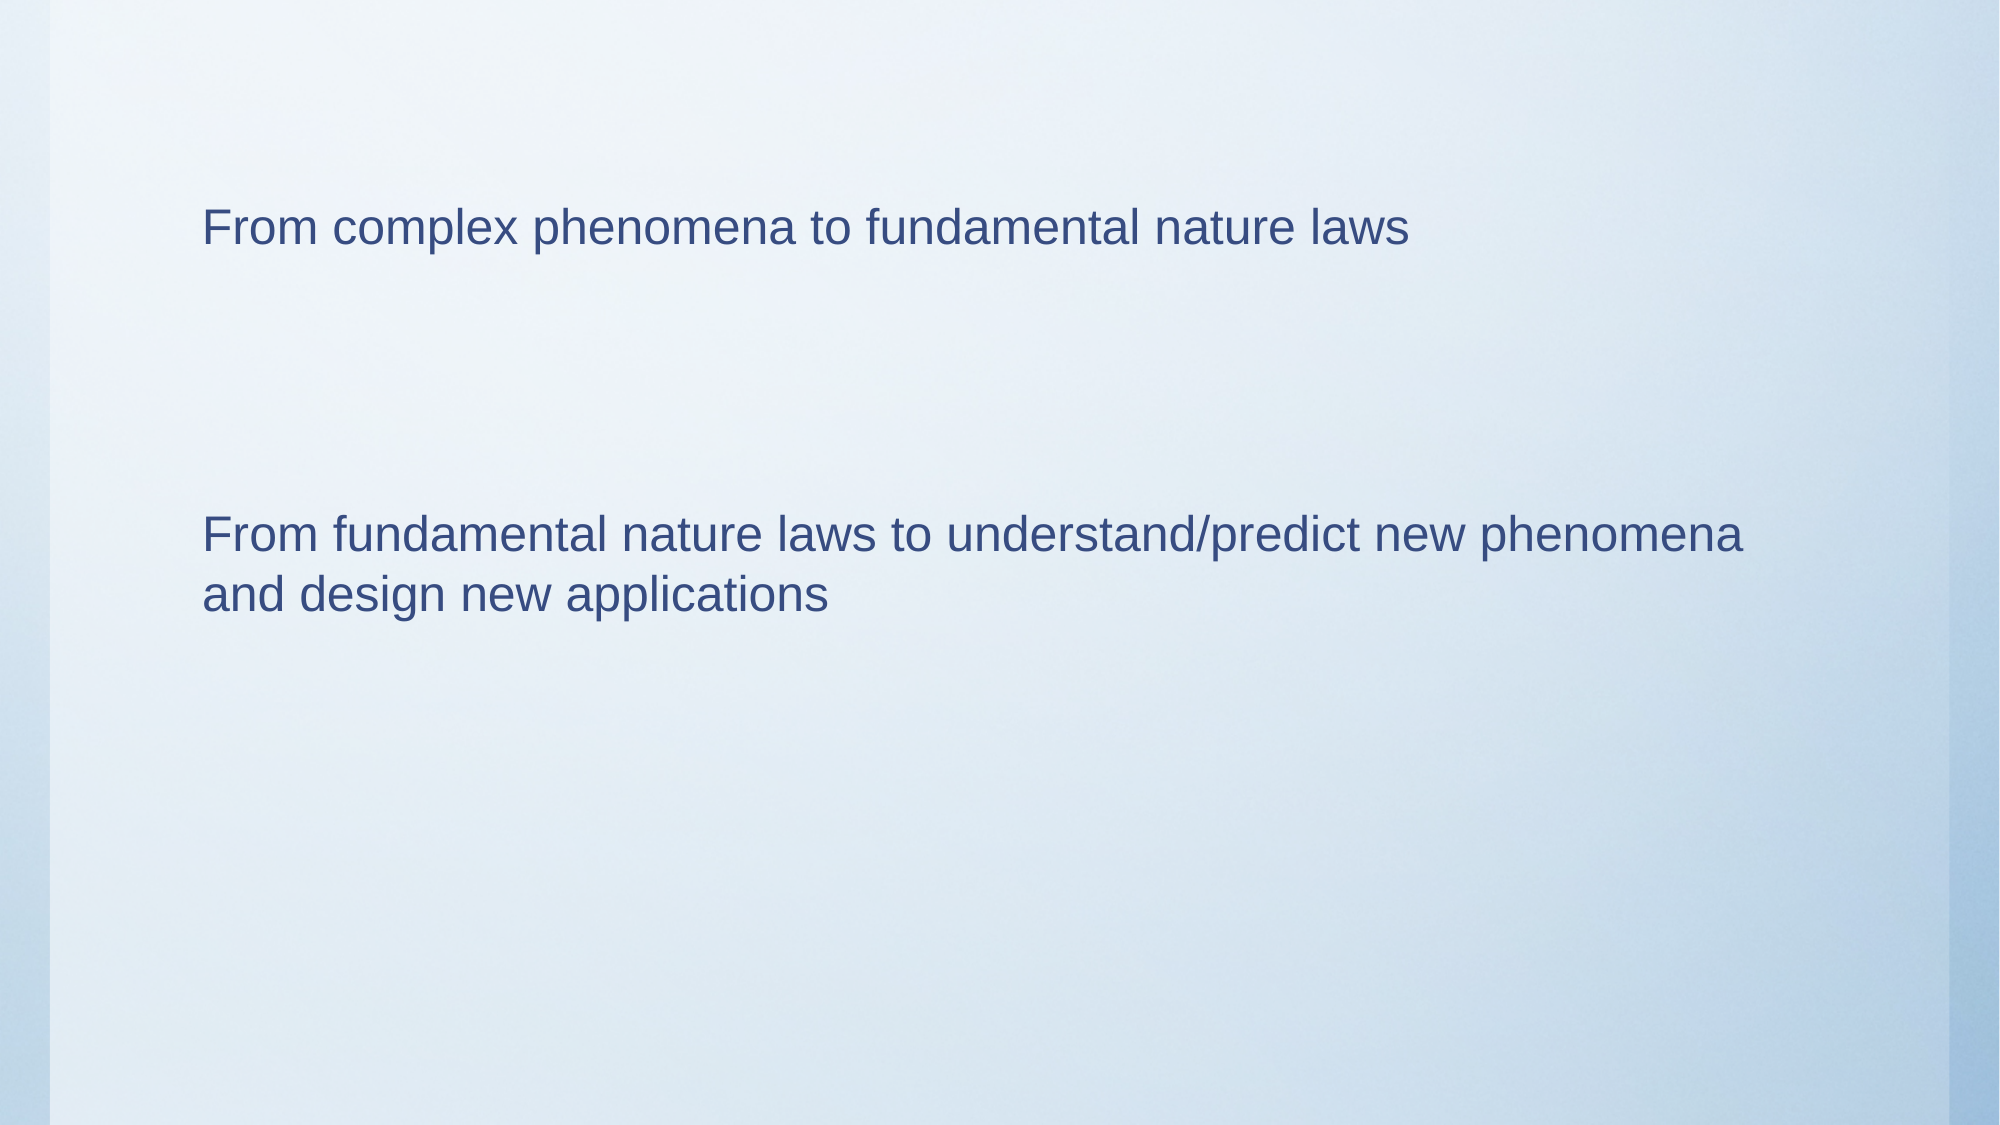

From complex phenomena to fundamental nature laws
From fundamental nature laws to understand/predict new phenomena and design new applications